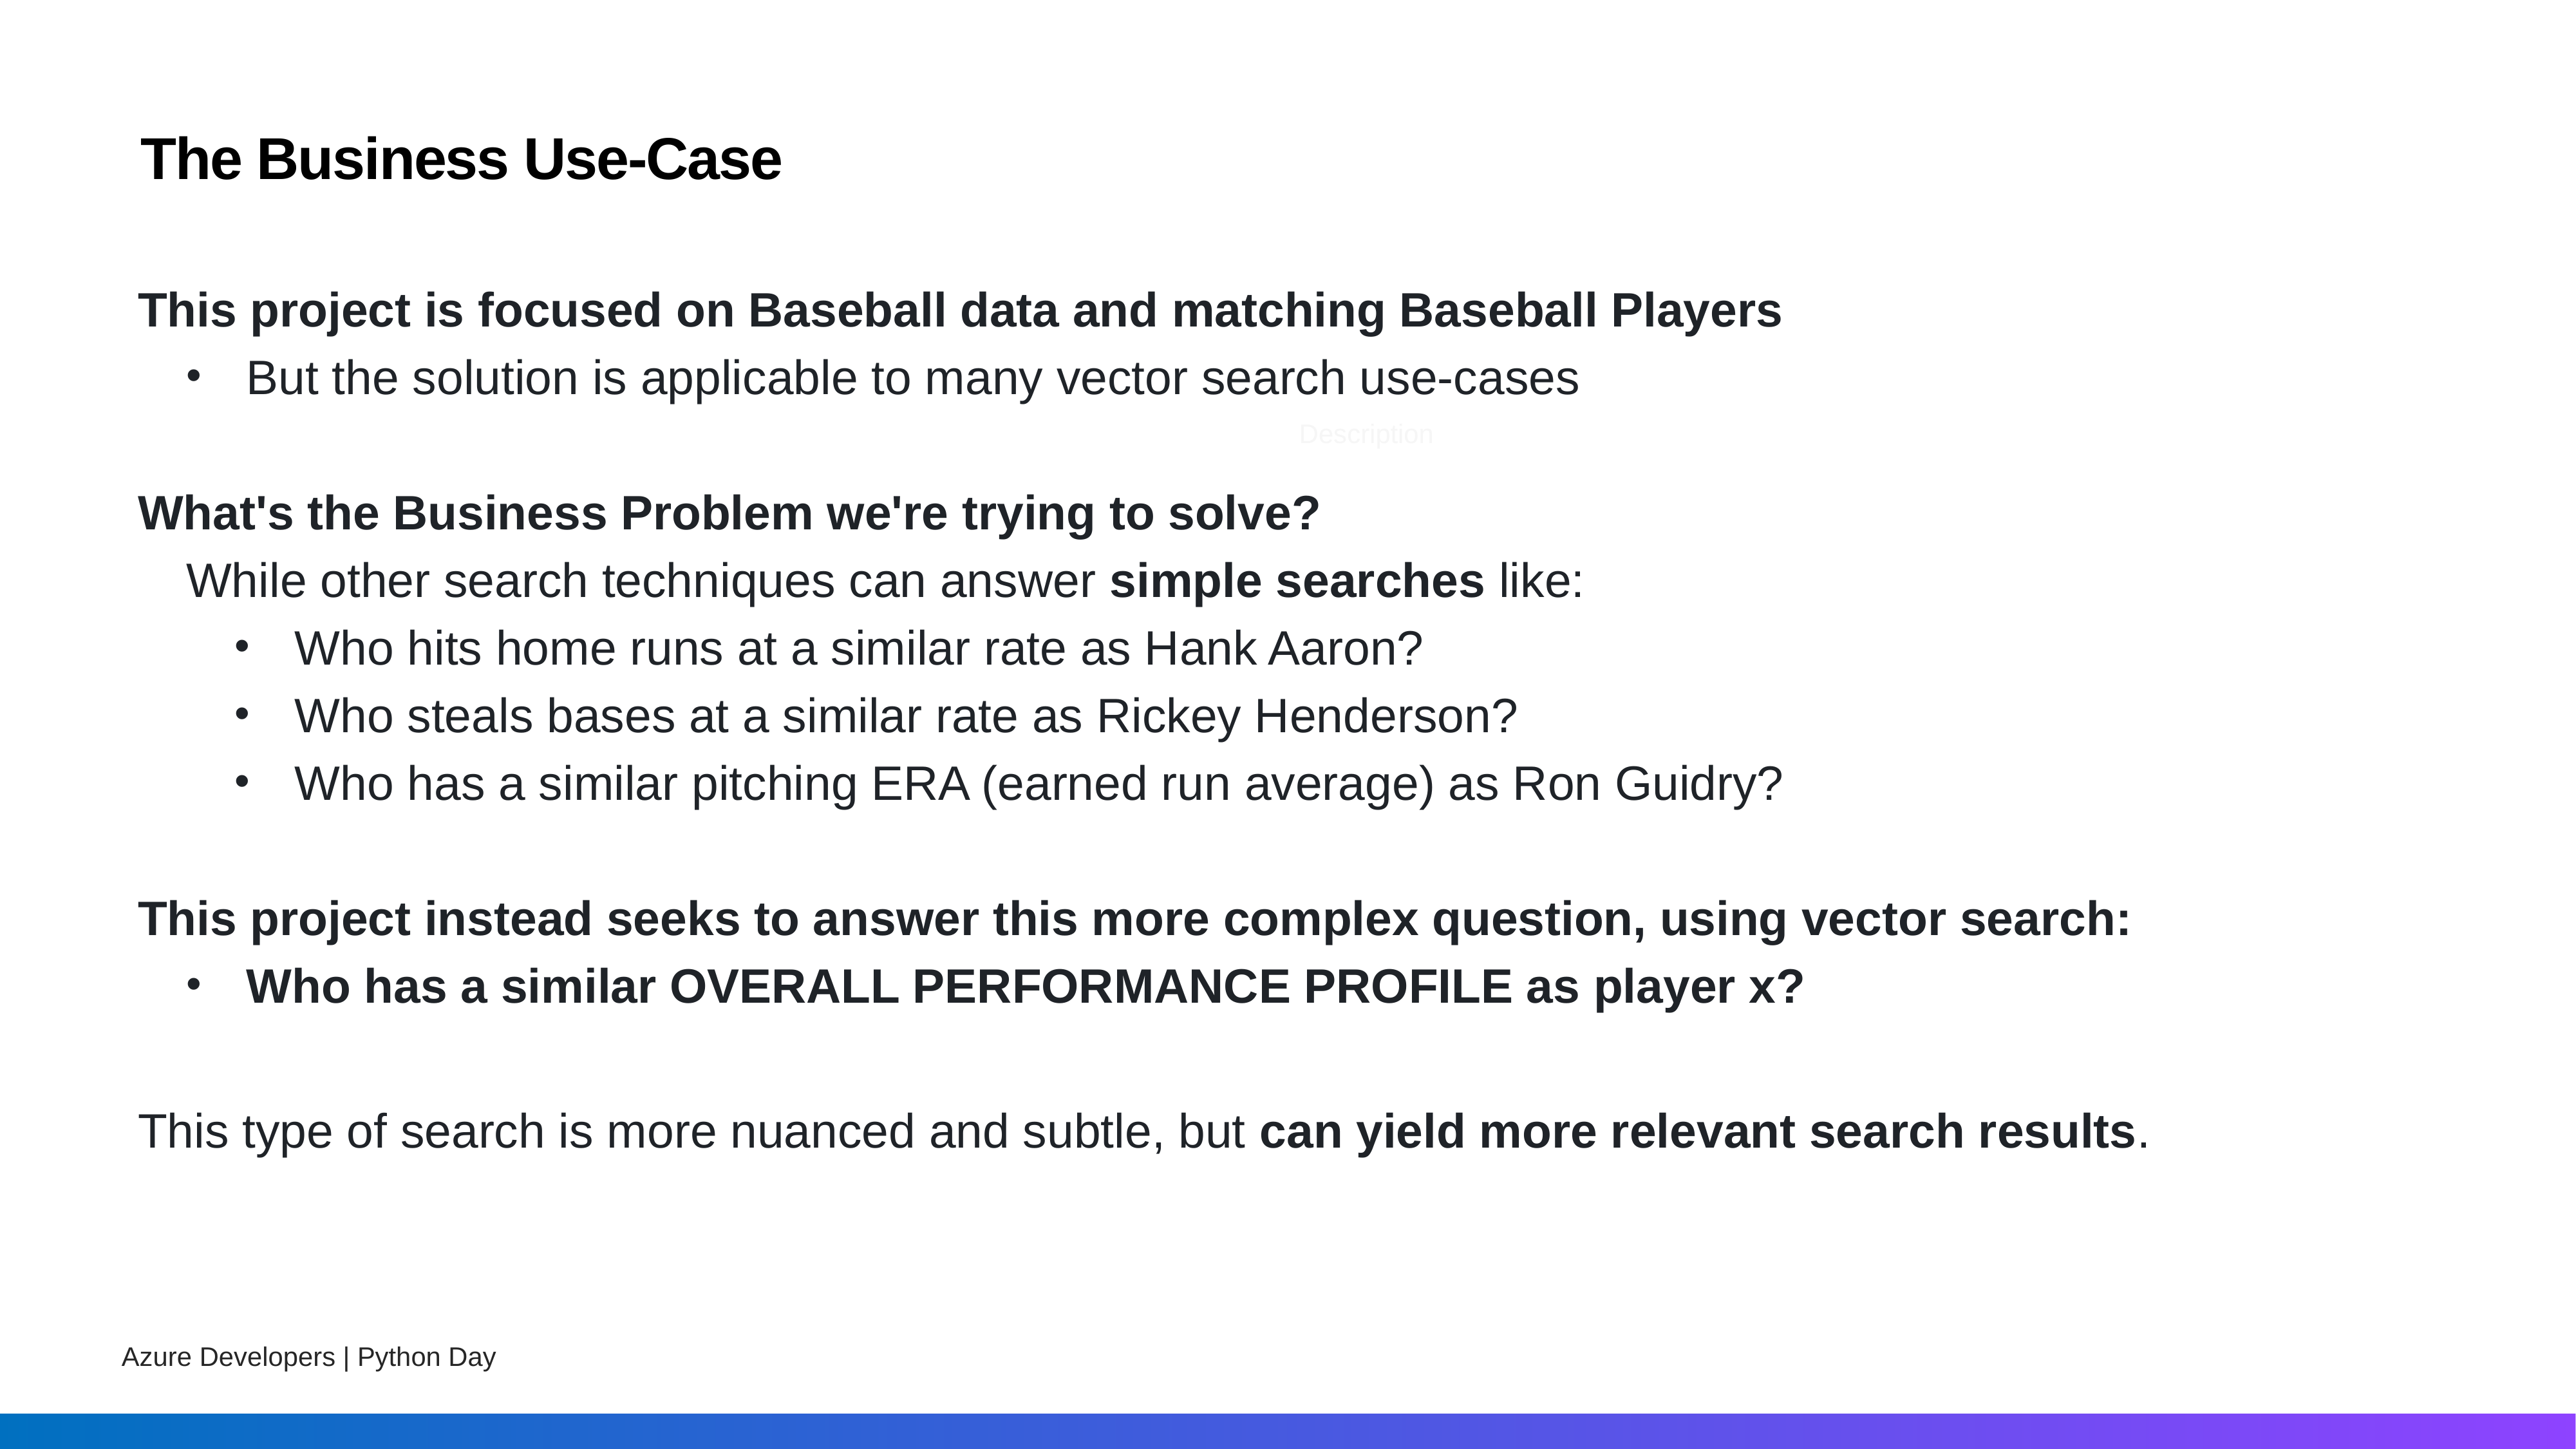

# The Business Use-Case

This project is focused on Baseball data and matching Baseball Players
But the solution is applicable to many vector search use-cases

What's the Business Problem we're trying to solve?
While other search techniques can answer simple searches like:
Who hits home runs at a similar rate as Hank Aaron?
Who steals bases at a similar rate as Rickey Henderson?
Who has a similar pitching ERA (earned run average) as Ron Guidry?

This project instead seeks to answer this more complex question, using vector search:
Who has a similar OVERALL PERFORMANCE PROFILE as player x?

This type of search is more nuanced and subtle, but can yield more relevant search results.

Description